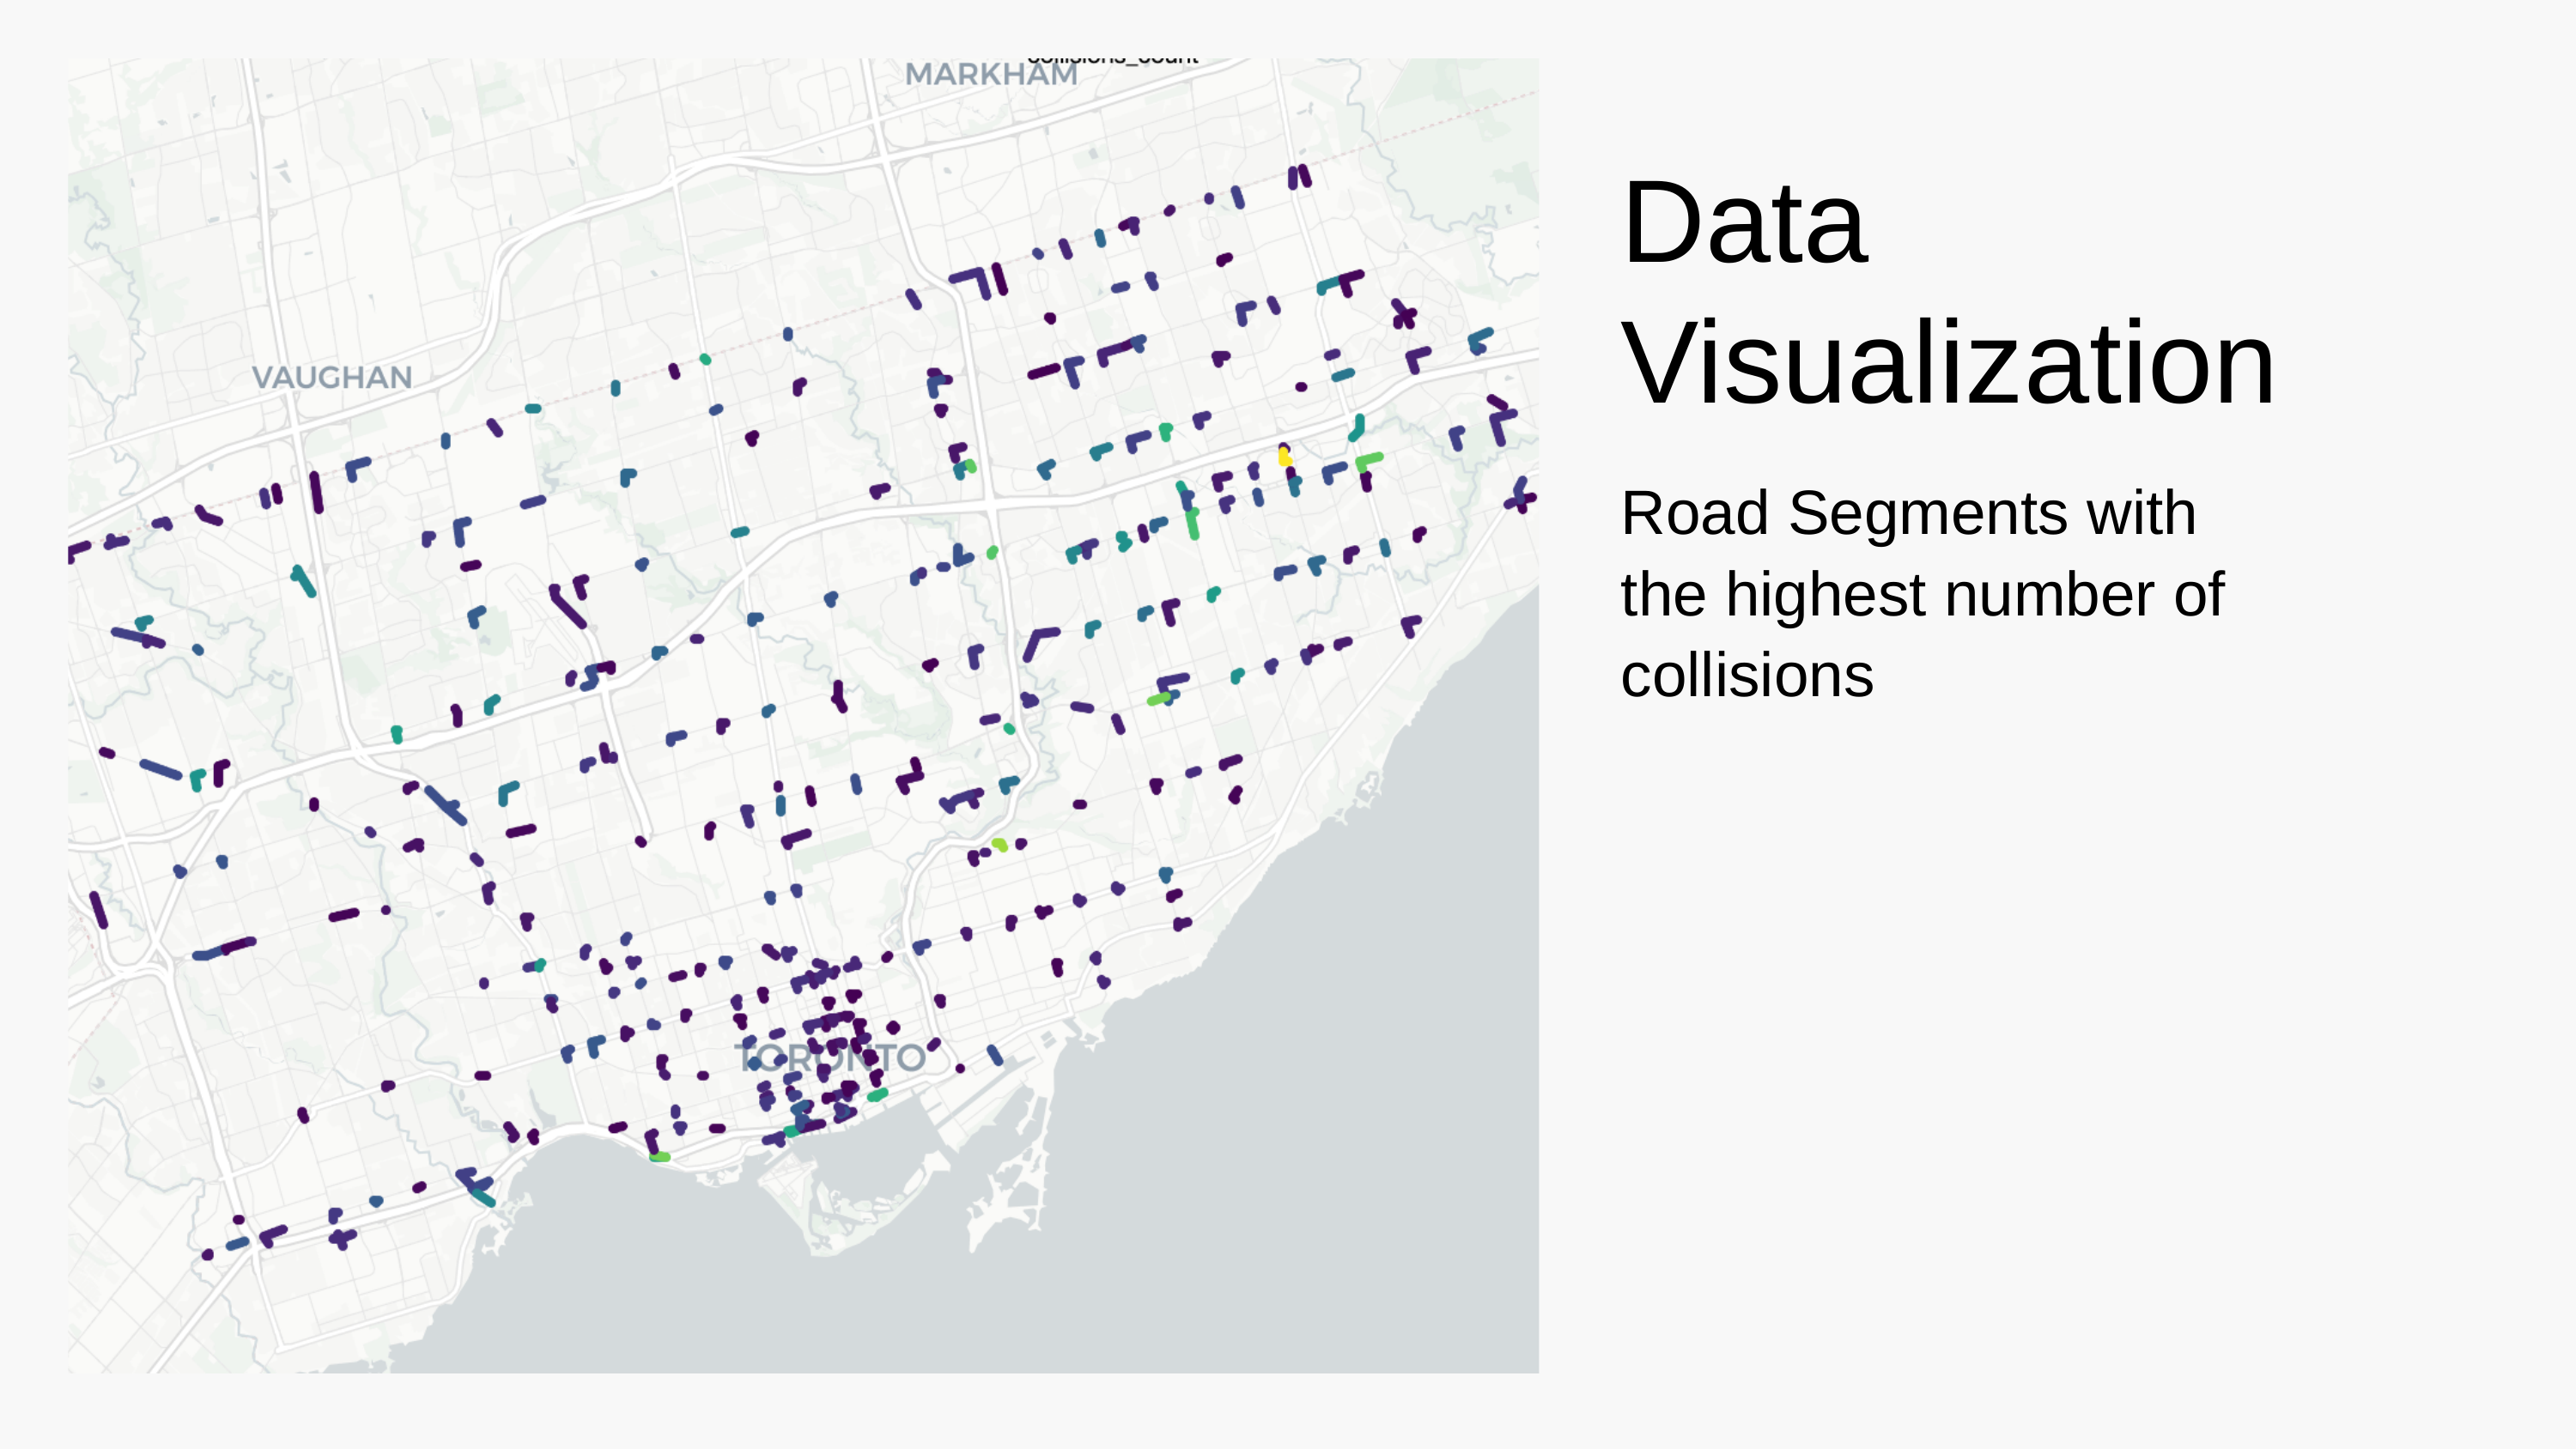

Data Visualization
Road Segments with the highest number of collisions